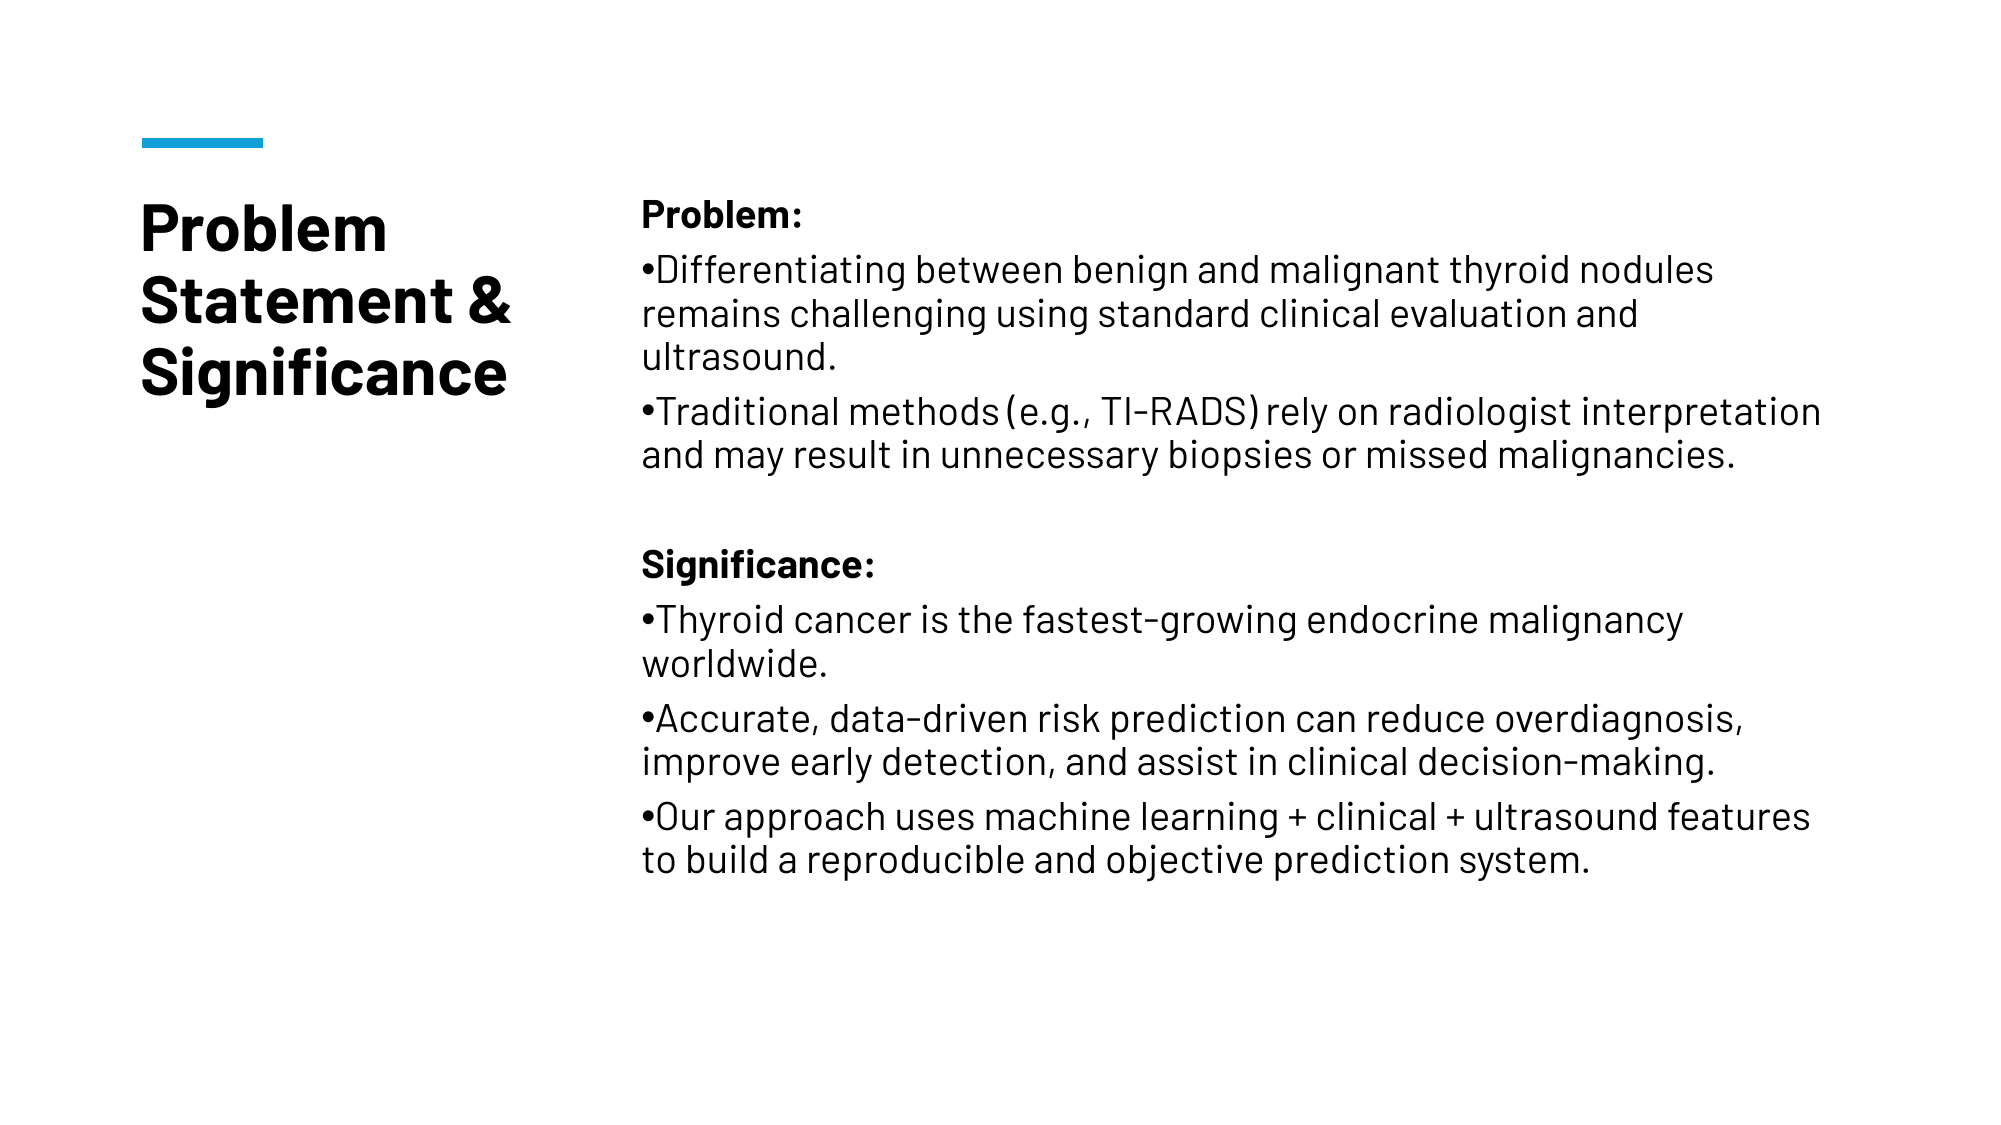

Problem Statement & Significance

Problem:
Differentiating between benign and malignant thyroid nodules remains challenging using standard clinical evaluation and ultrasound.
Traditional methods (e.g., TI-RADS) rely on radiologist interpretation and may result in unnecessary biopsies or missed malignancies.

Significance:
Thyroid cancer is the fastest-growing endocrine malignancy worldwide.
Accurate, data-driven risk prediction can reduce overdiagnosis, improve early detection, and assist in clinical decision-making.
Our approach uses machine learning + clinical + ultrasound features to build a reproducible and objective prediction system.